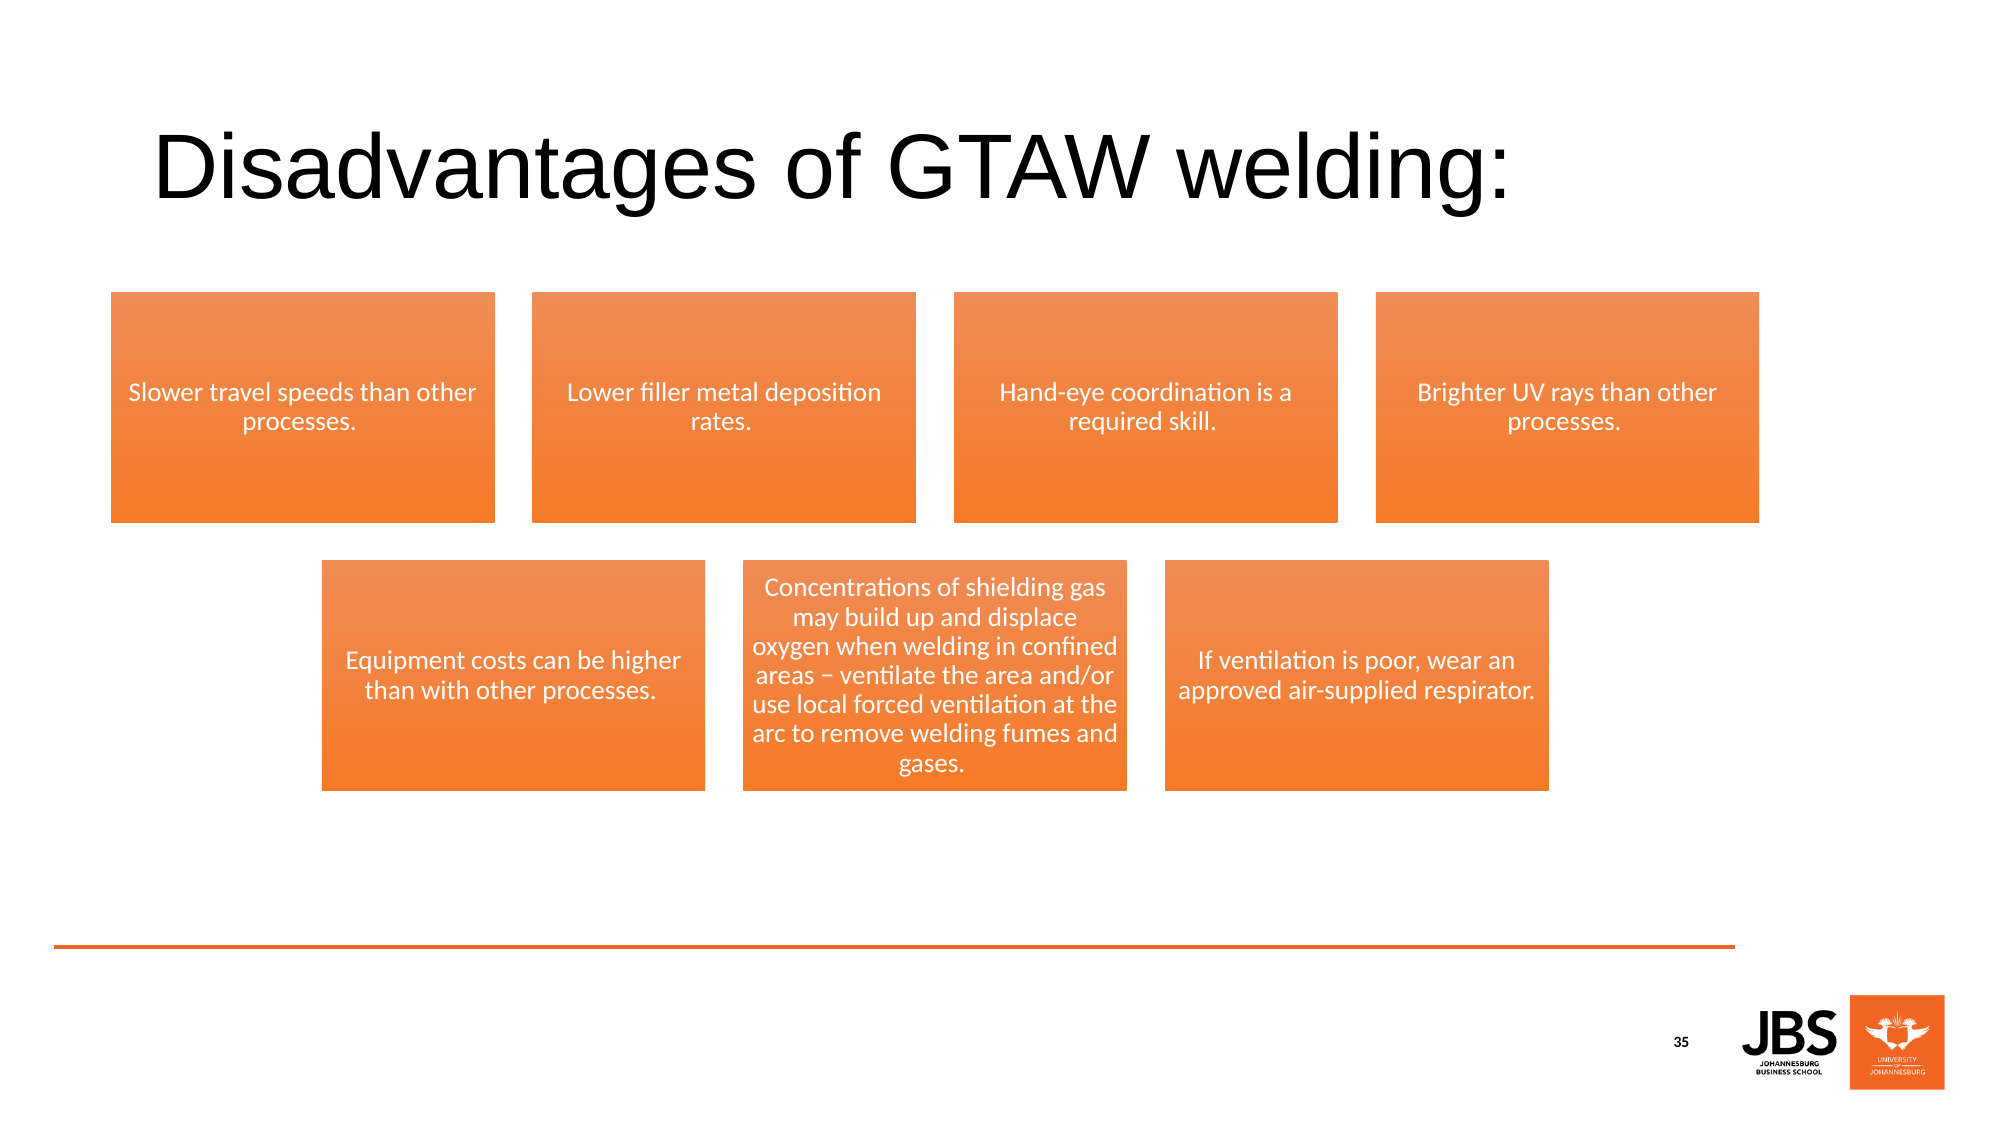

# Disadvantages of GTAW welding:
Slower travel speeds than other processes.
Lower filler metal deposition rates.
Hand-eye coordination is a required skill.
Brighter UV rays than other processes.
Equipment costs can be higher than with other processes.
Concentrations of shielding gas may build up and displace oxygen when welding in confined areas − ventilate the area and/or use local forced ventilation at the arc to remove welding fumes and gases.
If ventilation is poor, wear an approved air-supplied respirator.